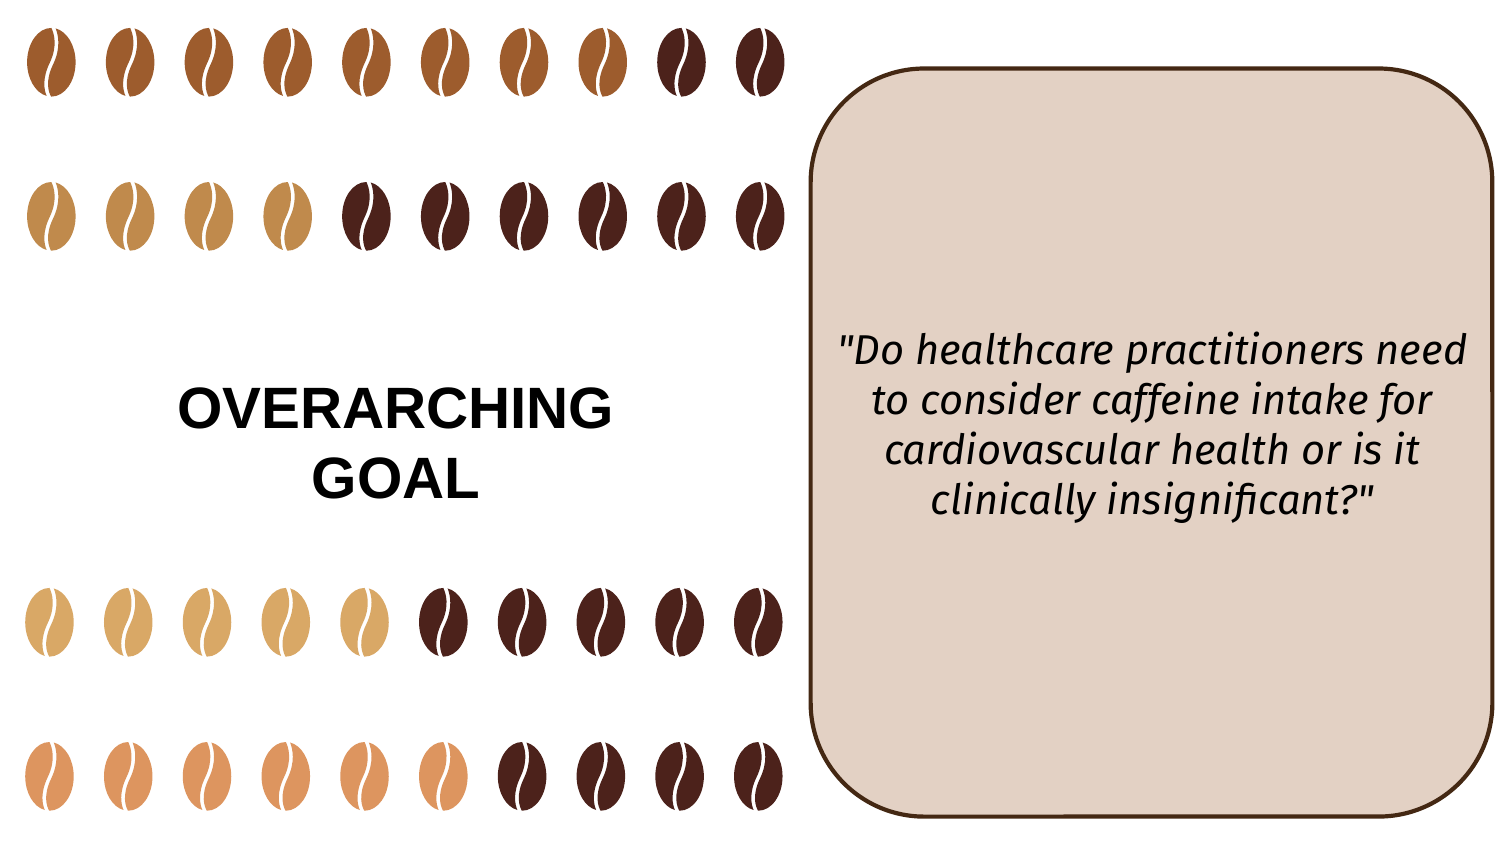

"Do healthcare practitioners need to consider caffeine intake for cardiovascular health or is it clinically insignificant?"
OVERARCHING GOAL